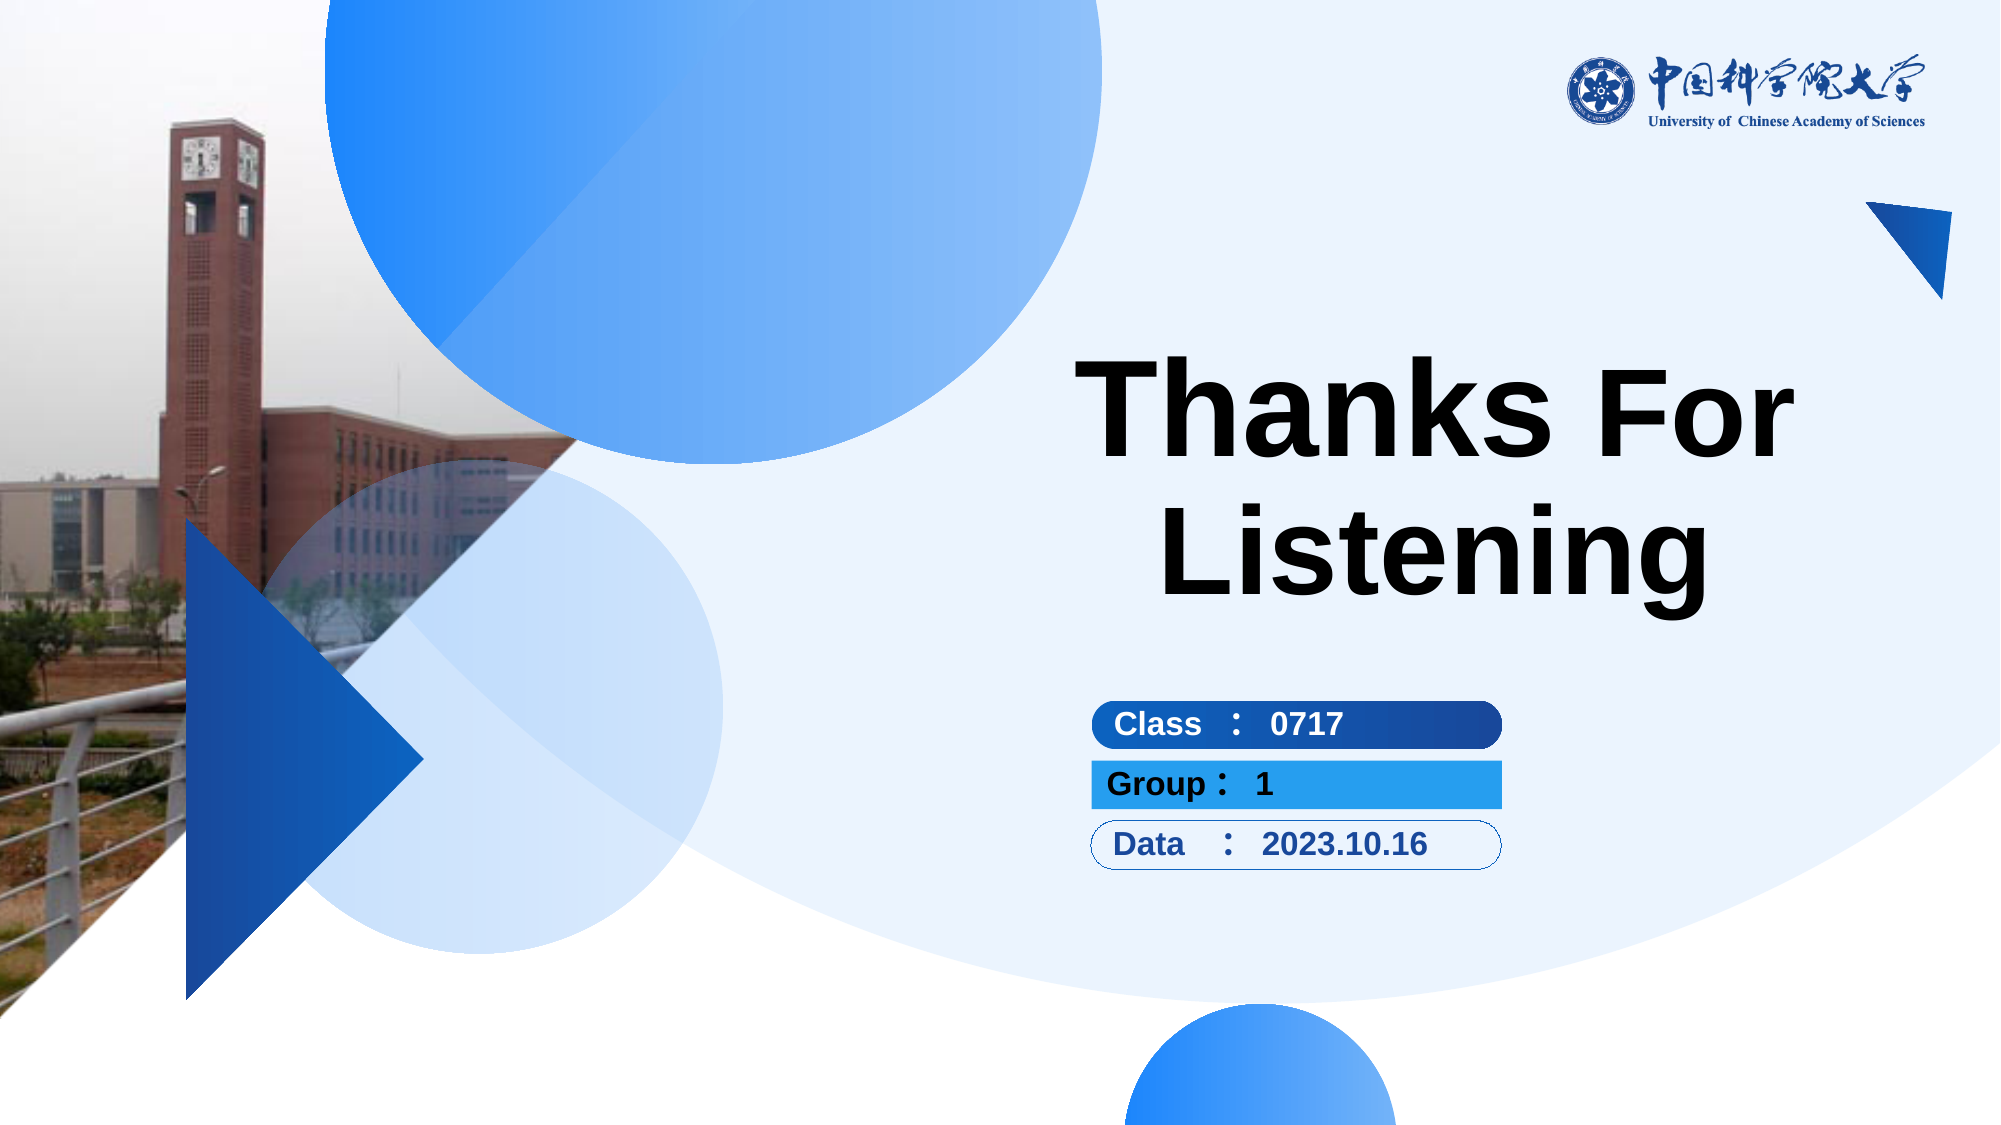

# Thanks For Listening
Class  ：0717
Group：1
Data   ：2023.10.16